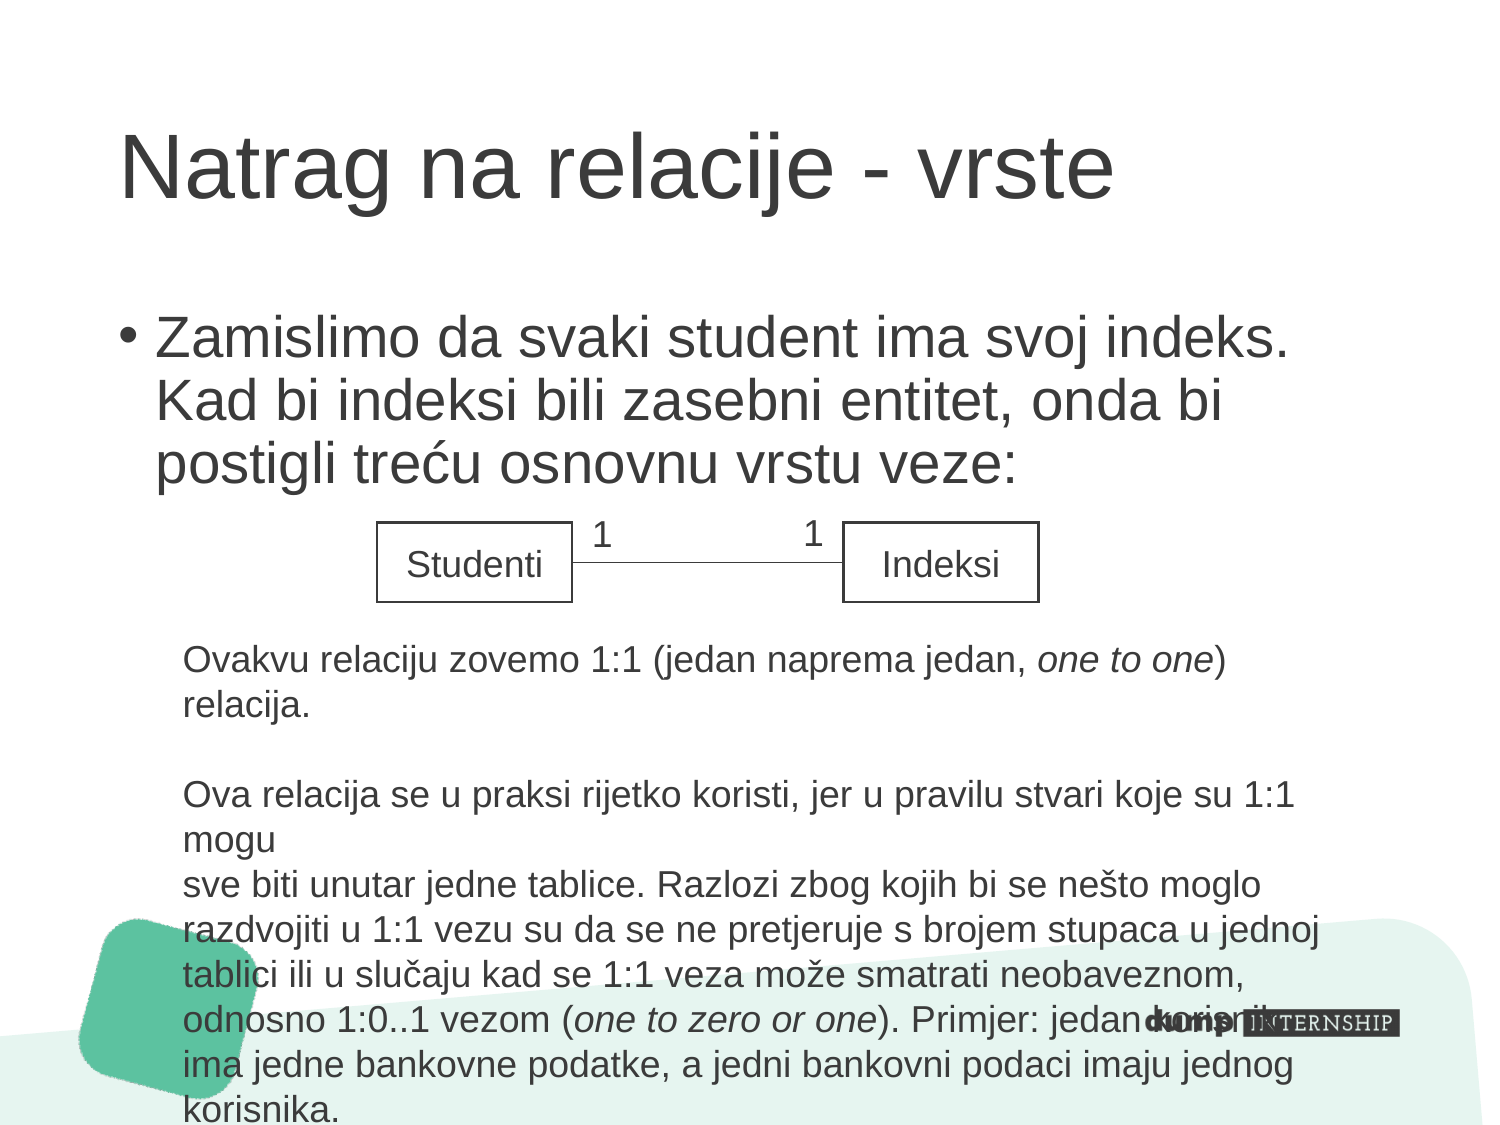

# Natrag na relacije - vrste
Zamislimo da svaki student ima svoj indeks. Kad bi indeksi bili zasebni entitet, onda bi postigli treću osnovnu vrstu veze:
1
1
Indeksi
Studenti
Ovakvu relaciju zovemo 1:1 (jedan naprema jedan, one to one) relacija.

Ova relacija se u praksi rijetko koristi, jer u pravilu stvari koje su 1:1 mogu
sve biti unutar jedne tablice. Razlozi zbog kojih bi se nešto moglo razdvojiti u 1:1 vezu su da se ne pretjeruje s brojem stupaca u jednoj tablici ili u slučaju kad se 1:1 veza može smatrati neobaveznom, odnosno 1:0..1 vezom (one to zero or one). Primjer: jedan korisnik ima jedne bankovne podatke, a jedni bankovni podaci imaju jednog korisnika.